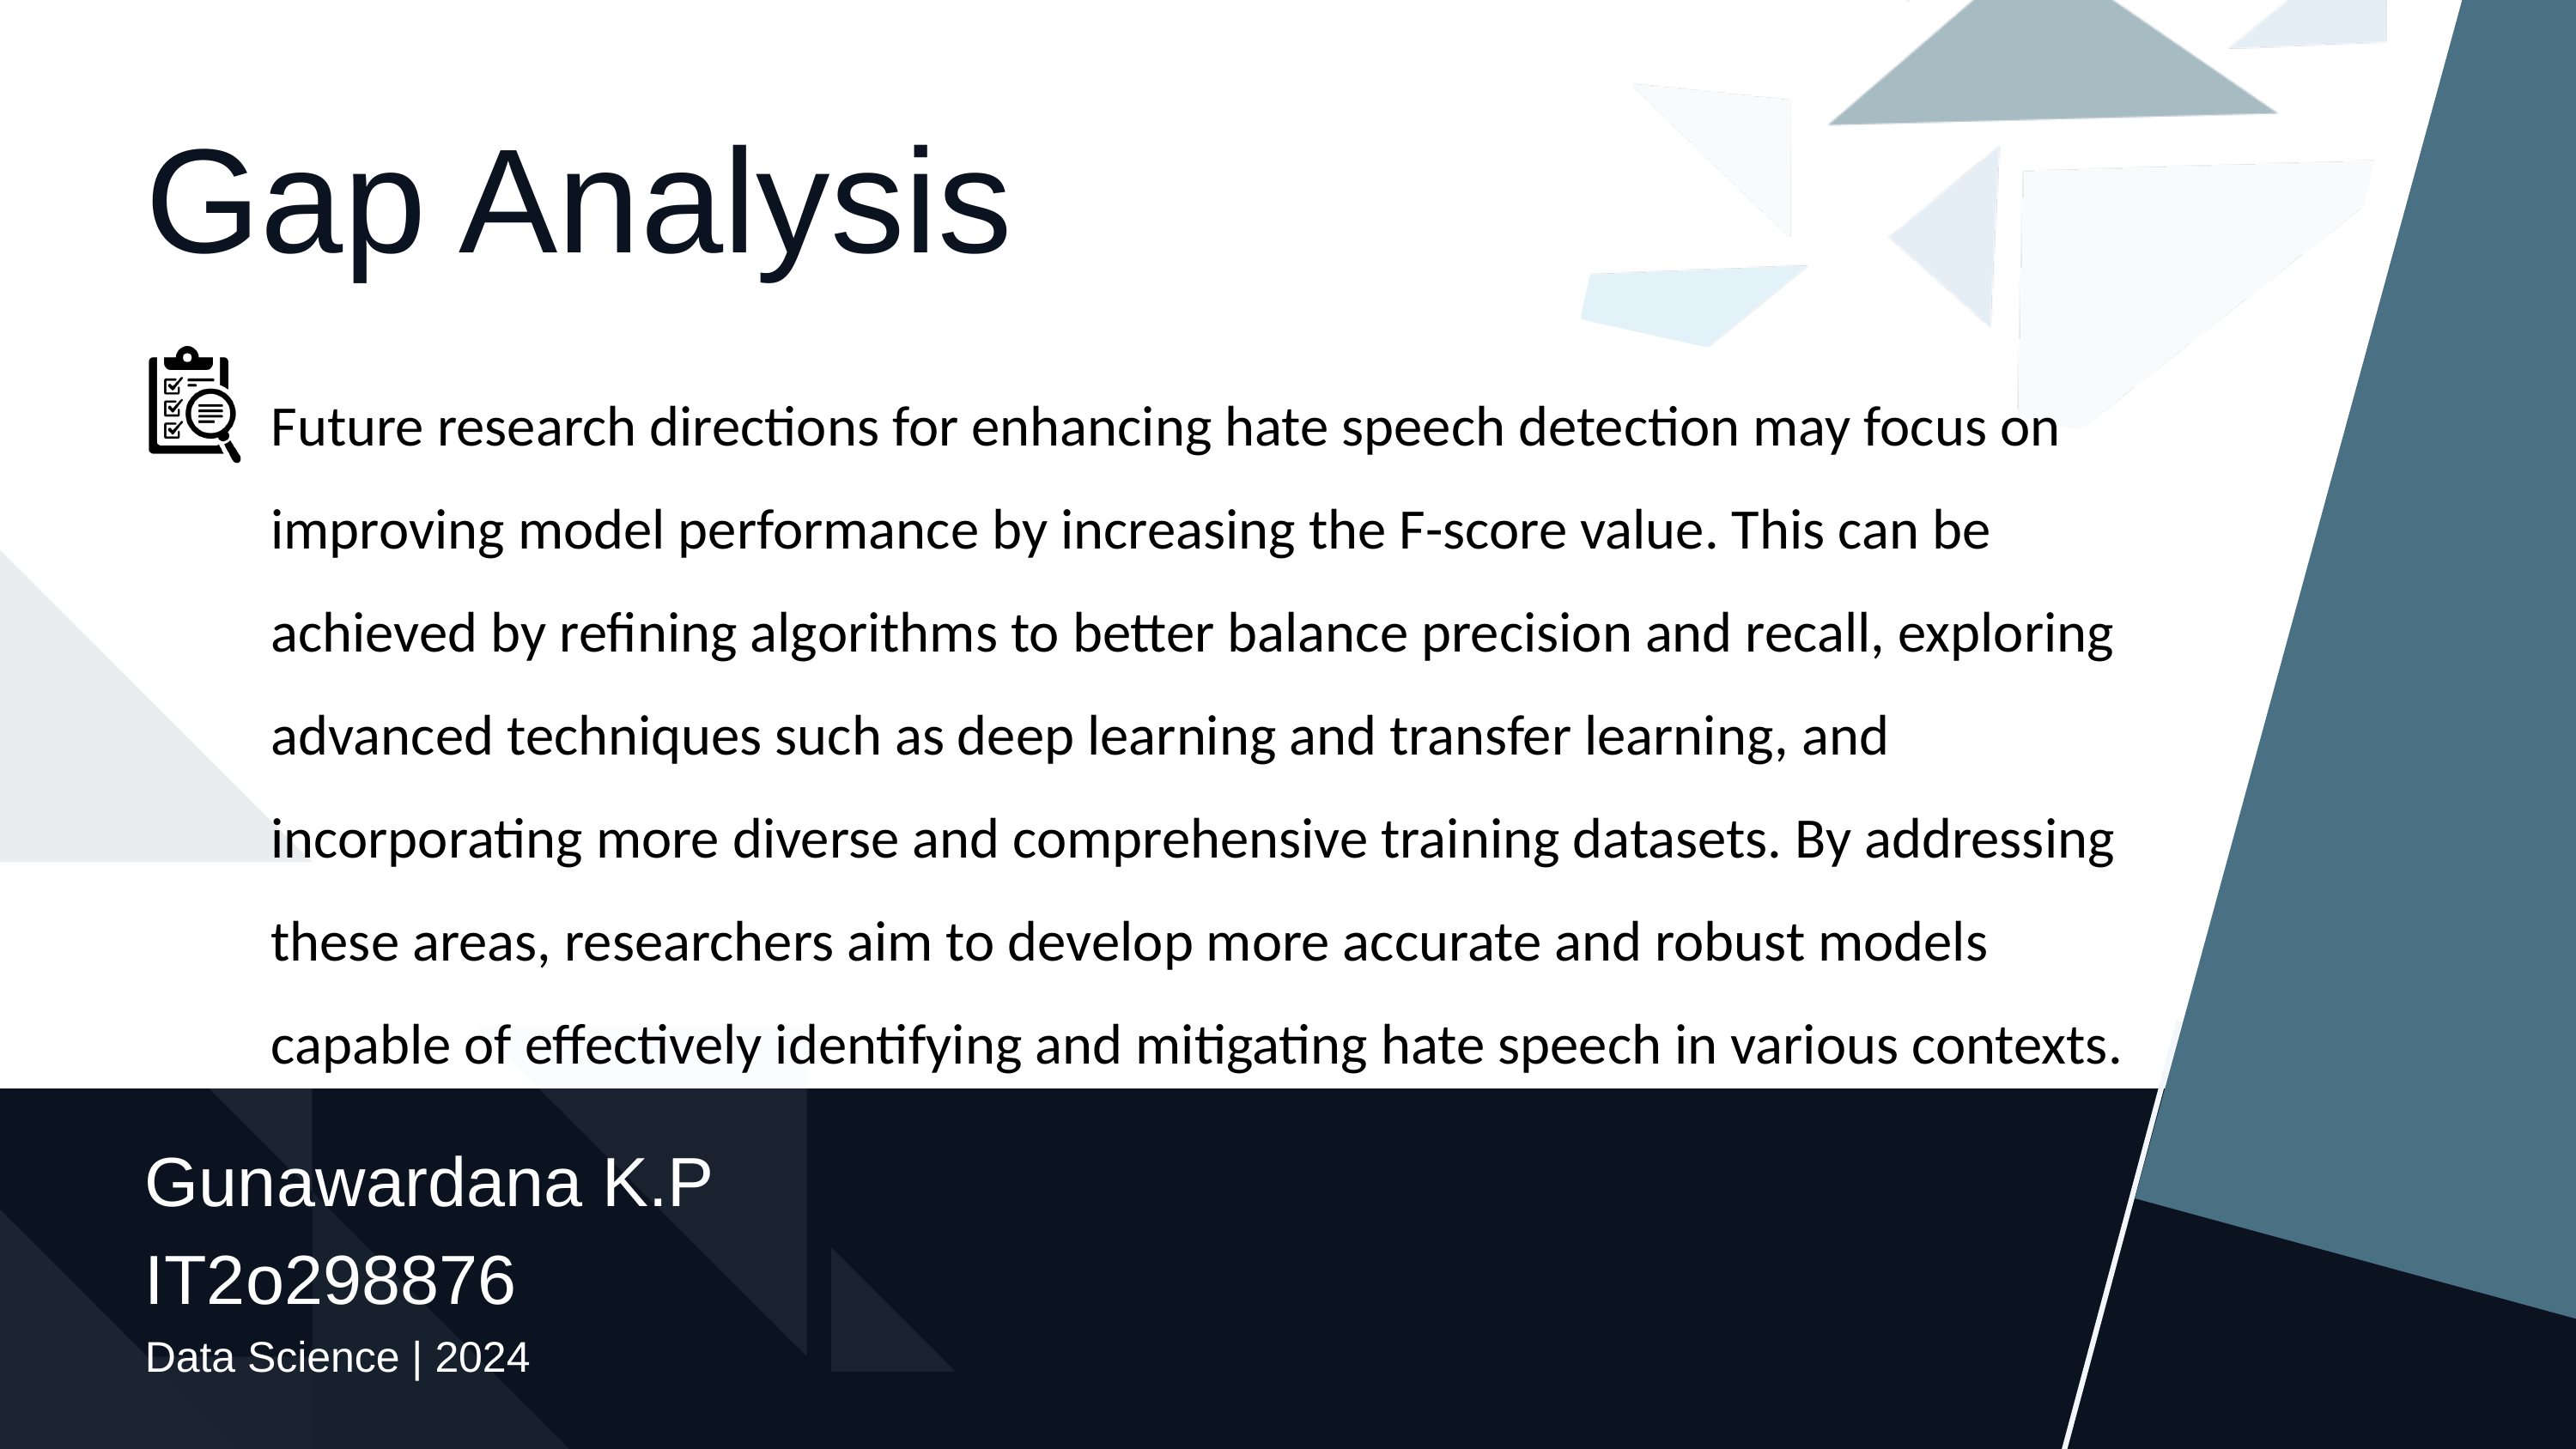

Gap Analysis

Future research directions for enhancing hate speech detection may focus on improving model performance by increasing the F-score value. This can be achieved by refining algorithms to better balance precision and recall, exploring advanced techniques such as deep learning and transfer learning, and incorporating more diverse and comprehensive training datasets. By addressing these areas, researchers aim to develop more accurate and robust models capable of effectively identifying and mitigating hate speech in various contexts.

Gunawardana K.P  IT2o298876

Data Science | 2024